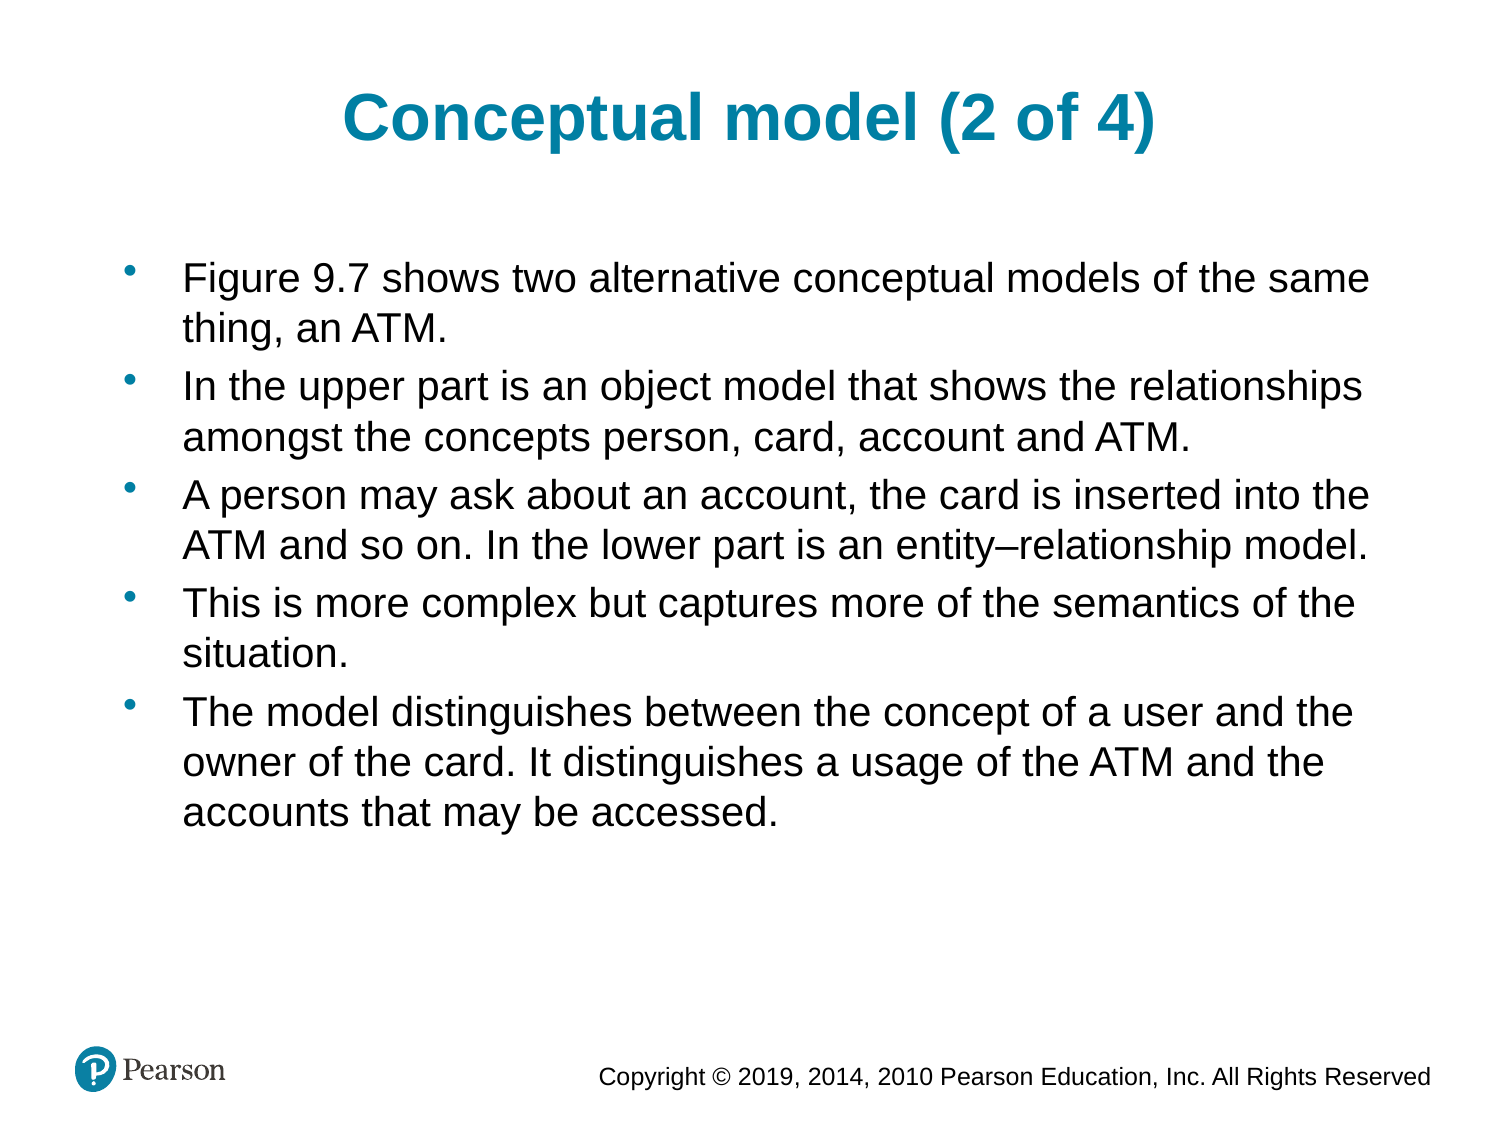

Conceptual model (2 of 4)
Figure 9.7 shows two alternative conceptual models of the same thing, an ATM.
In the upper part is an object model that shows the relationships amongst the concepts person, card, account and ATM.
A person may ask about an account, the card is inserted into the ATM and so on. In the lower part is an entity–relationship model.
This is more complex but captures more of the semantics of the situation.
The model distinguishes between the concept of a user and the owner of the card. It distinguishes a usage of the ATM and the accounts that may be accessed.